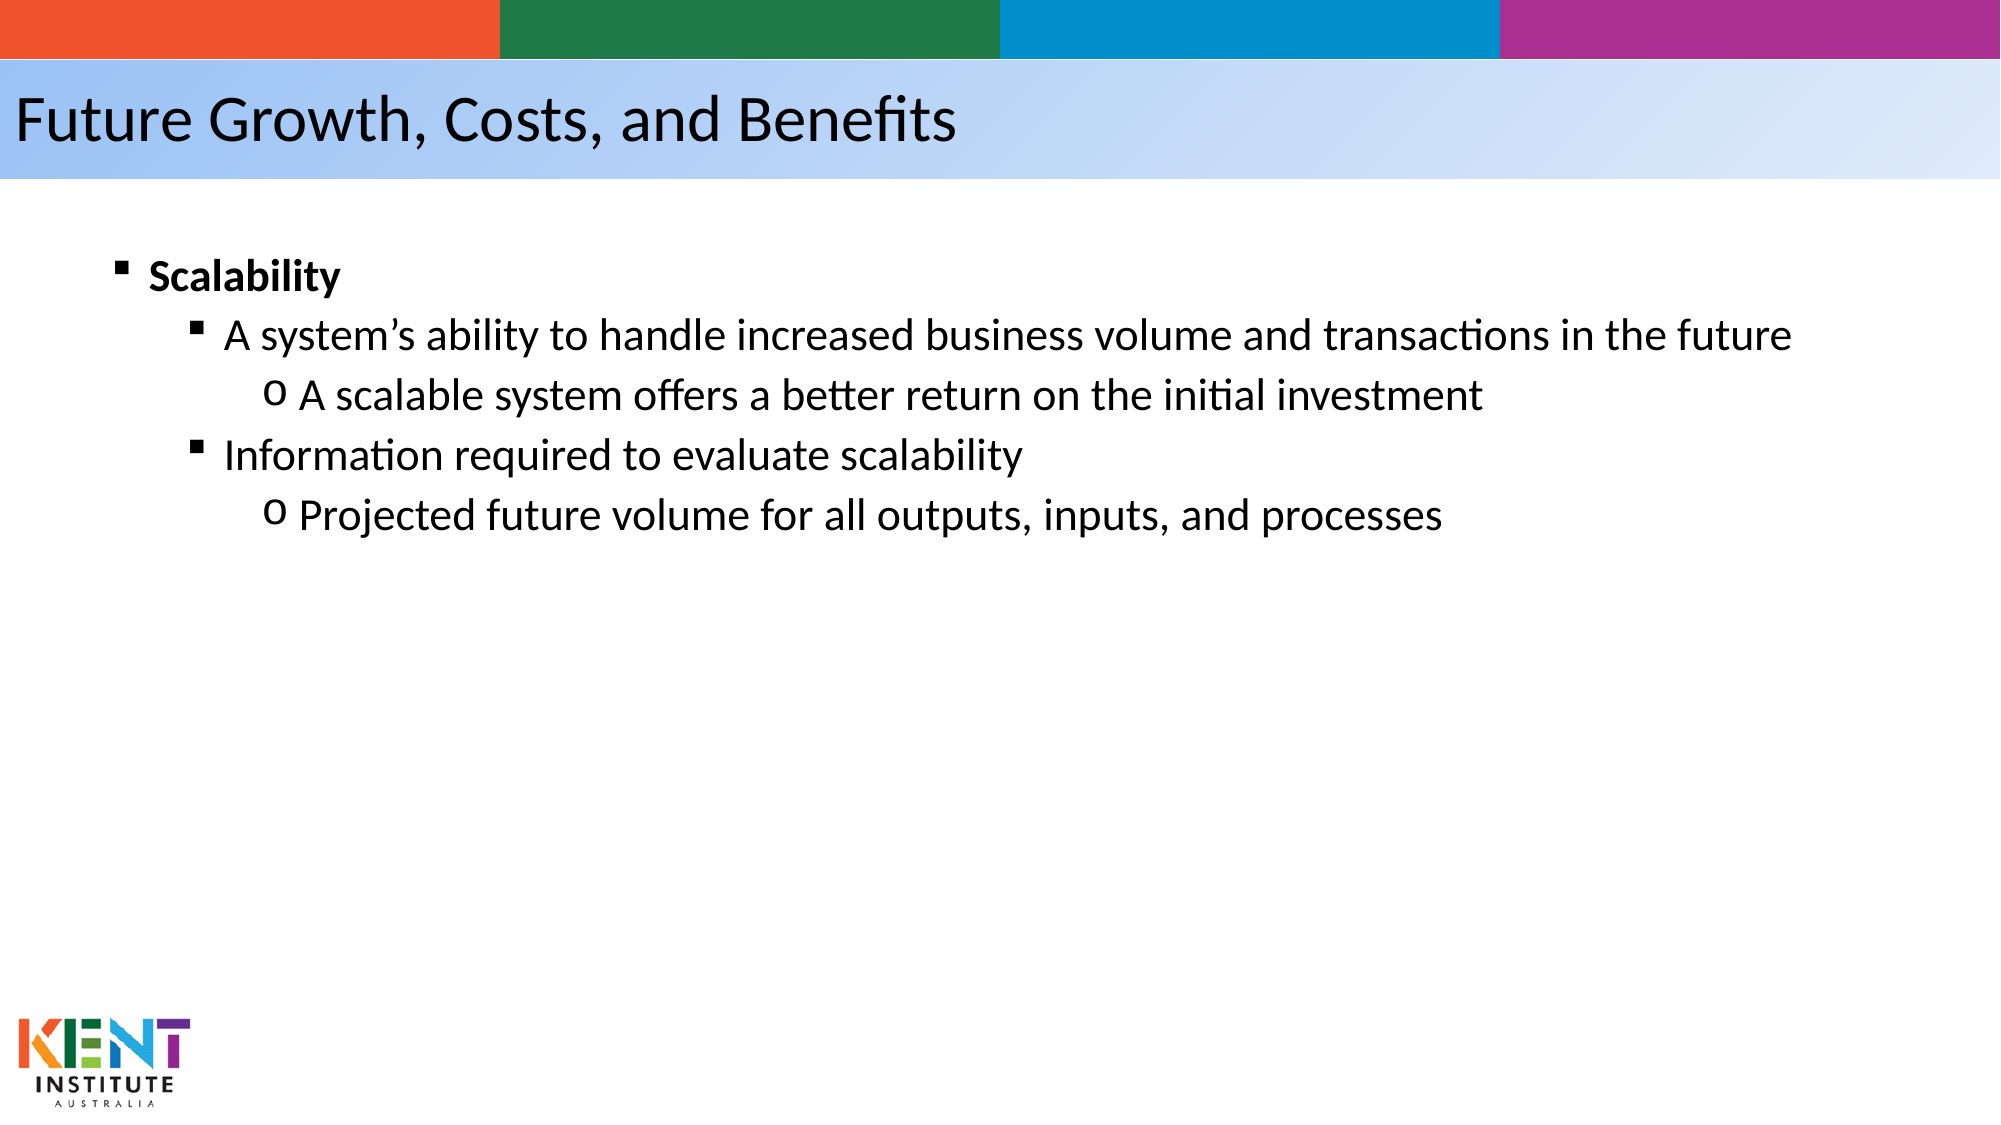

# Future Growth, Costs, and Benefits
Scalability
A system’s ability to handle increased business volume and transactions in the future
A scalable system offers a better return on the initial investment
Information required to evaluate scalability
Projected future volume for all outputs, inputs, and processes
30